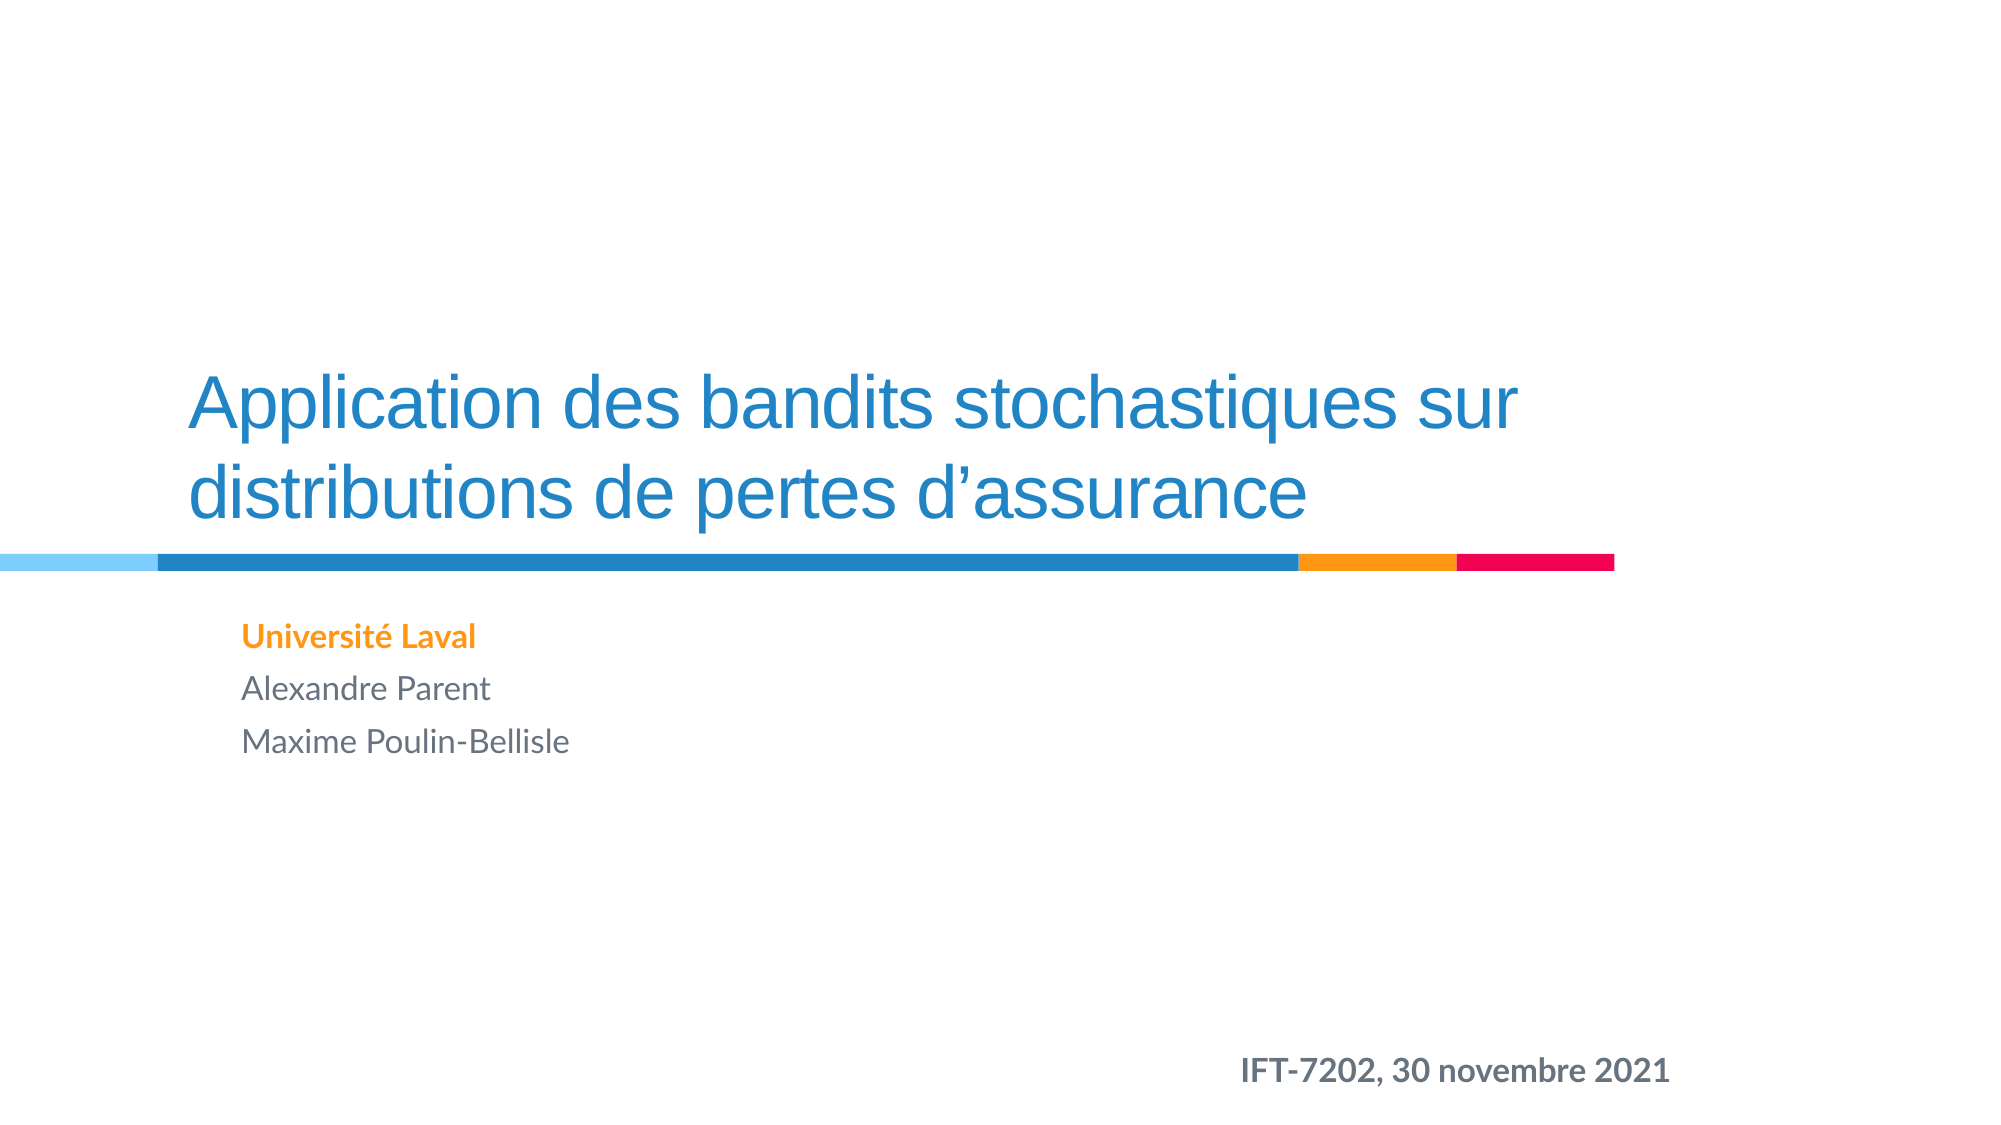

# Application des bandits stochastiques sur distributions de pertes d’assurance
Université Laval
Alexandre Parent
Maxime Poulin-Bellisle
IFT-7202, 30 novembre 2021